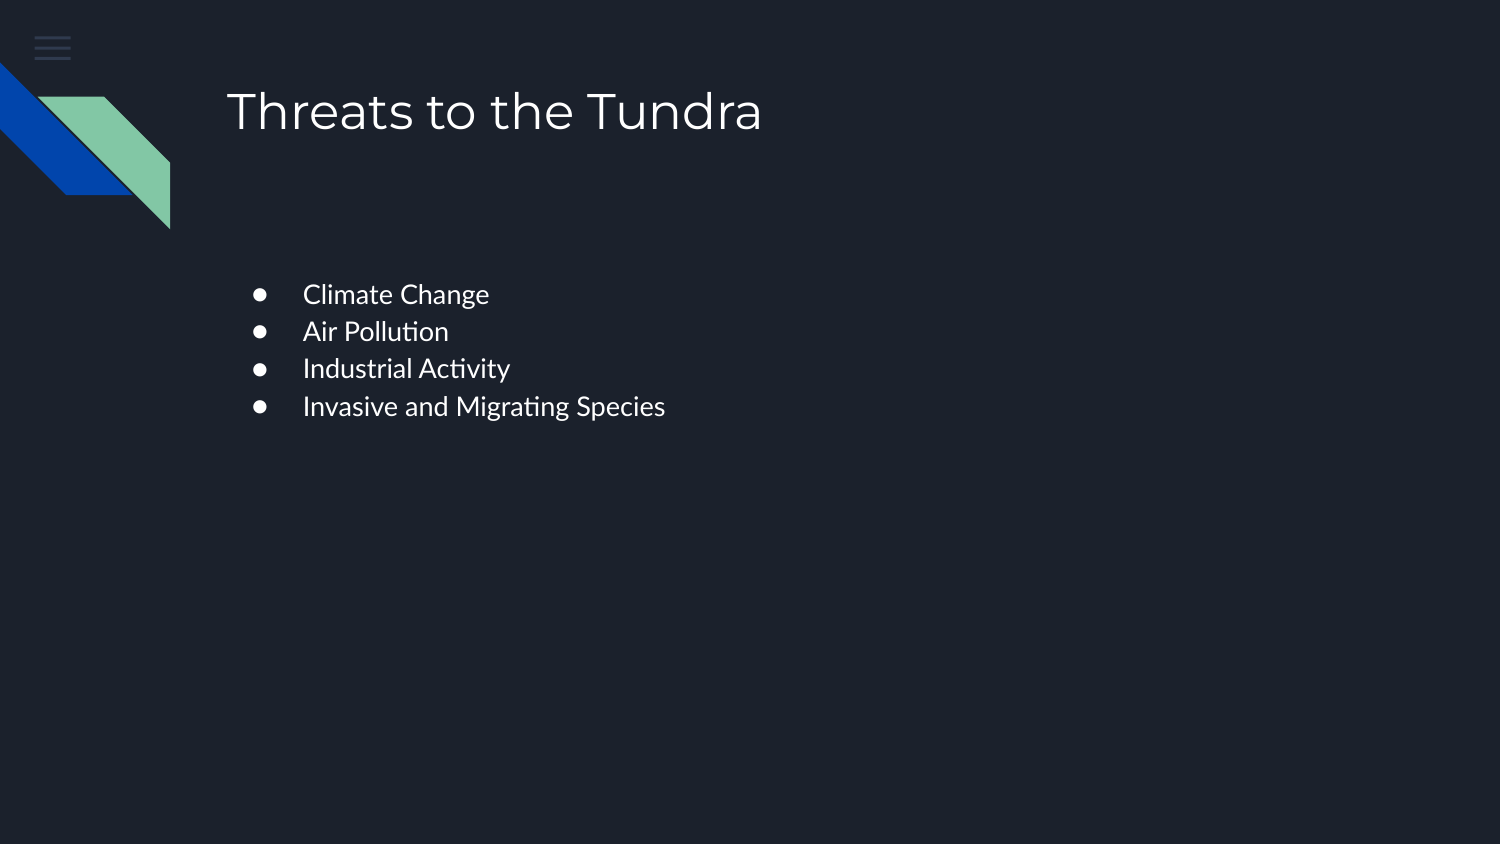

# Threats to the Tundra
Climate Change
Air Pollution
Industrial Activity
Invasive and Migrating Species